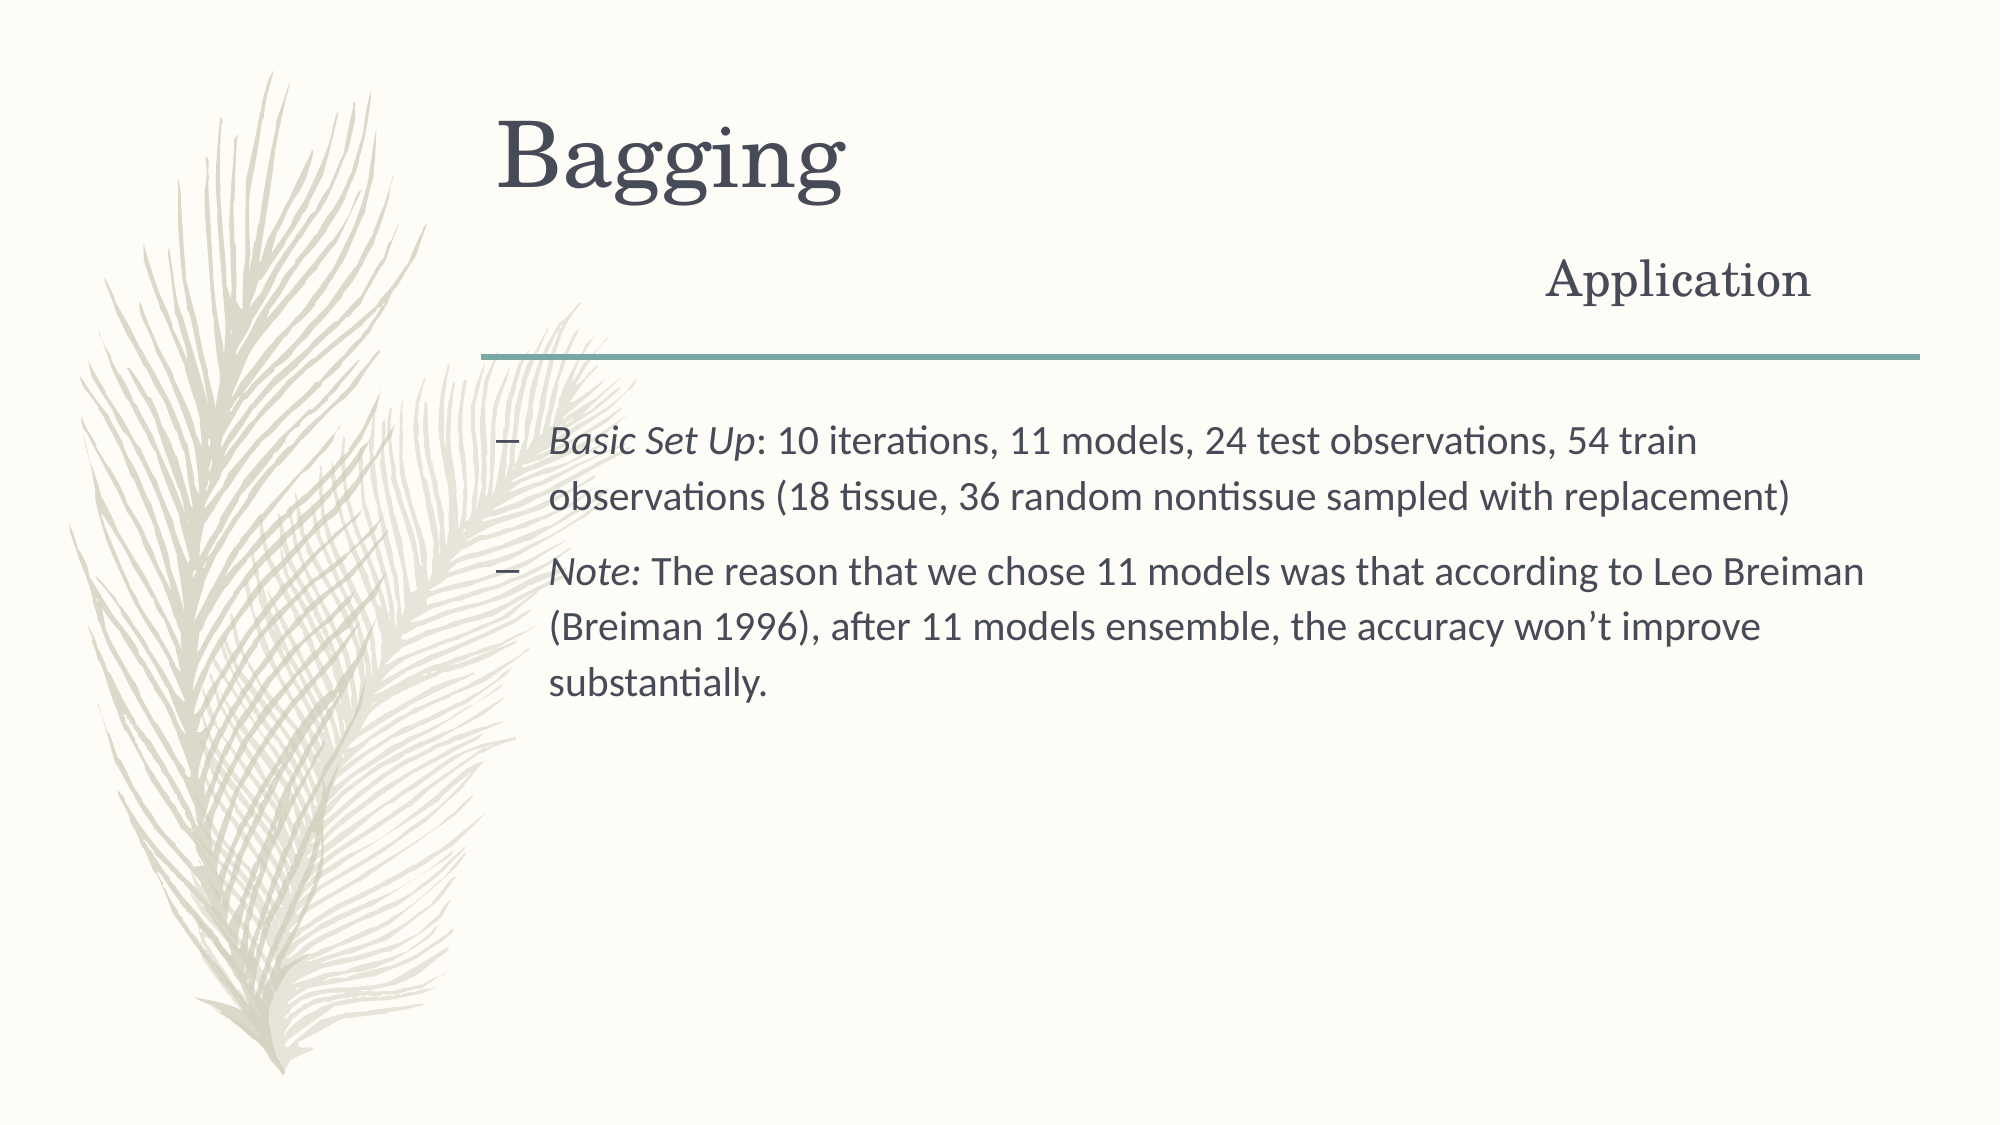

# Bagging Application
Basic Set Up: 10 iterations, 11 models, 24 test observations, 54 train observations (18 tissue, 36 random nontissue sampled with replacement)
Note: The reason that we chose 11 models was that according to Leo Breiman (Breiman 1996), after 11 models ensemble, the accuracy won’t improve substantially.